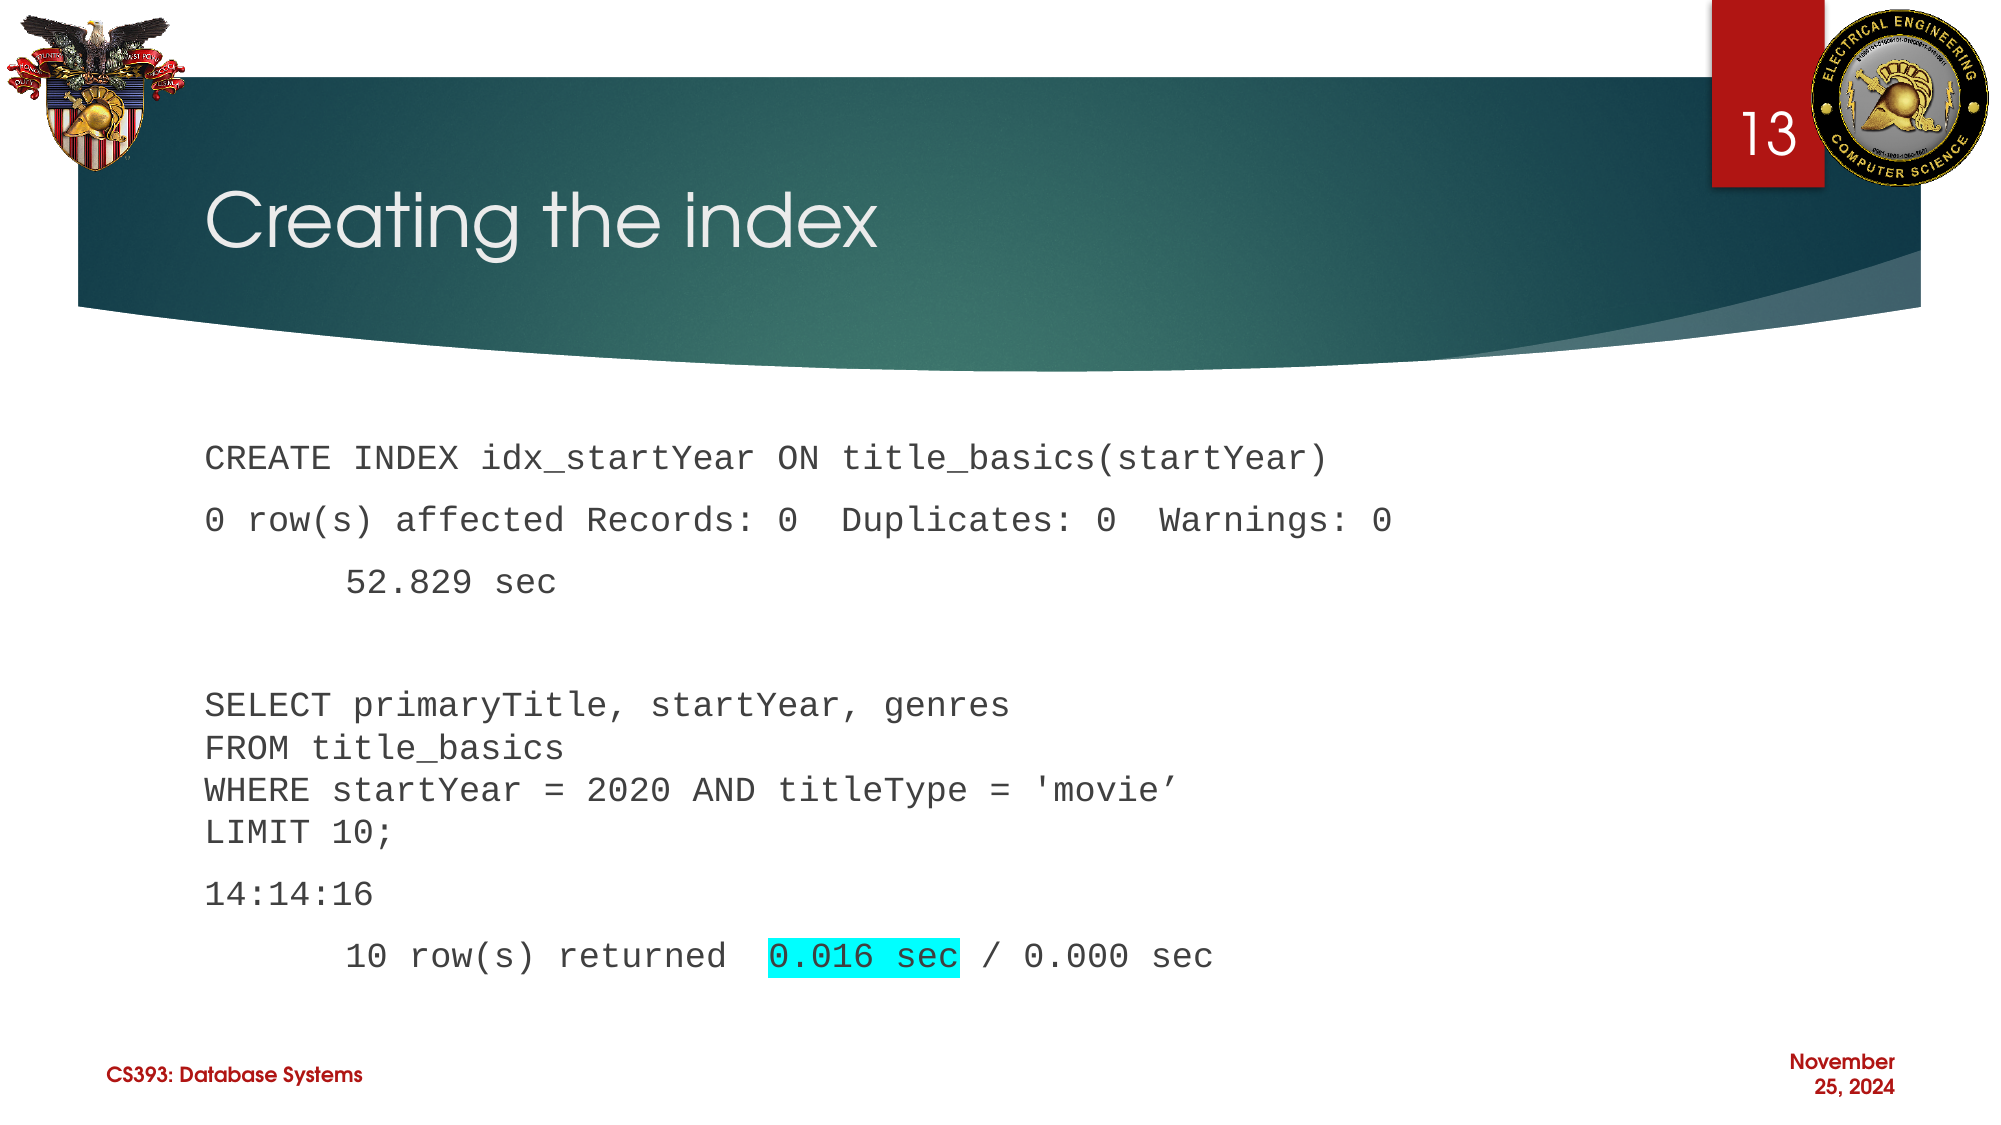

13
# Creating the index
CREATE INDEX idx_startYear ON title_basics(startYear)
0 row(s) affected Records: 0  Duplicates: 0  Warnings: 0
	52.829 sec

SELECT primaryTitle, startYear, genres
FROM title_basics
WHERE startYear = 2020 AND titleType = 'movie’
LIMIT 10;
14:14:16
	10 row(s) returned	0.016 sec / 0.000 sec

CS393: Database Systems
November 25, 2024